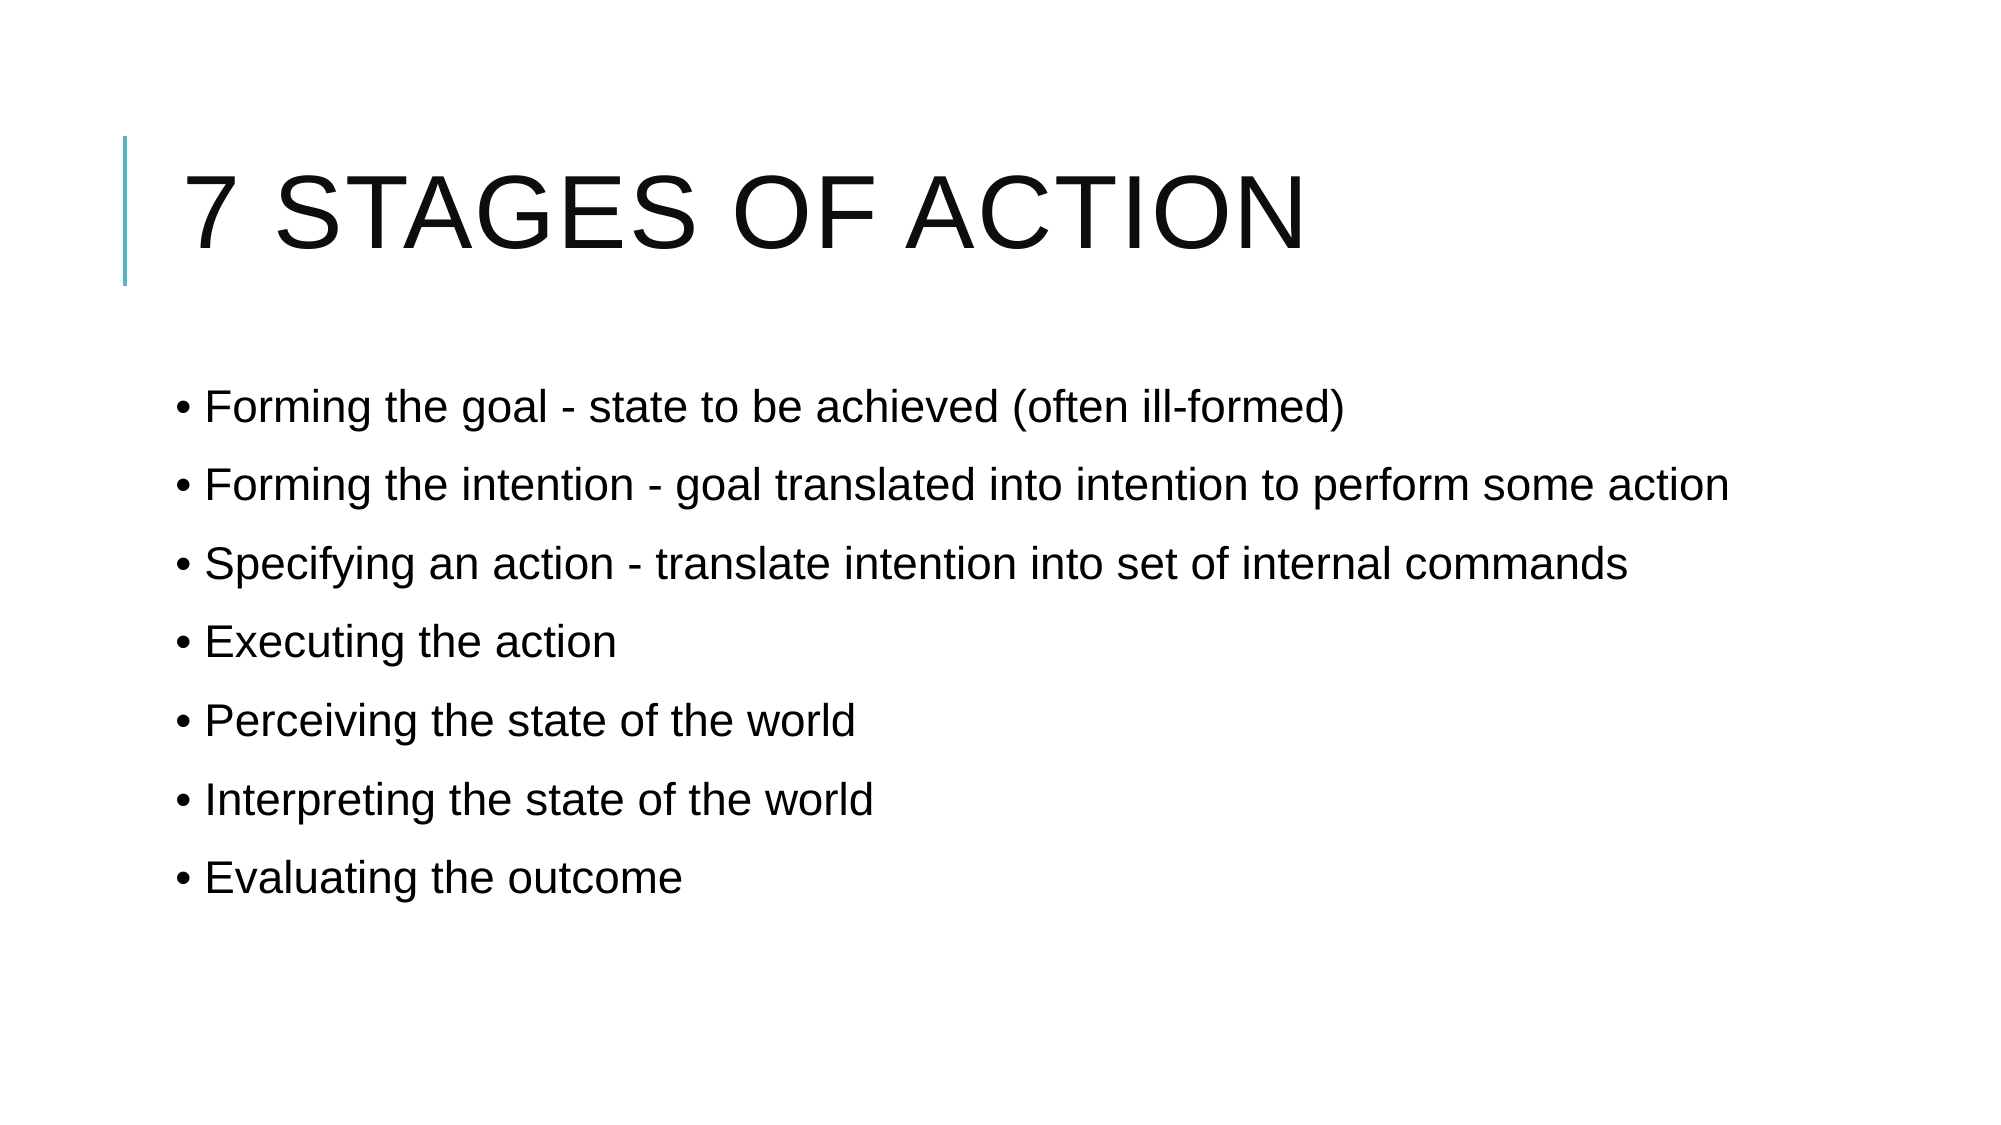

# 7 Stages of Action
• Forming the goal - state to be achieved (often ill-formed)
• Forming the intention - goal translated into intention to perform some action
• Specifying an action - translate intention into set of internal commands
• Executing the action
• Perceiving the state of the world
• Interpreting the state of the world
• Evaluating the outcome